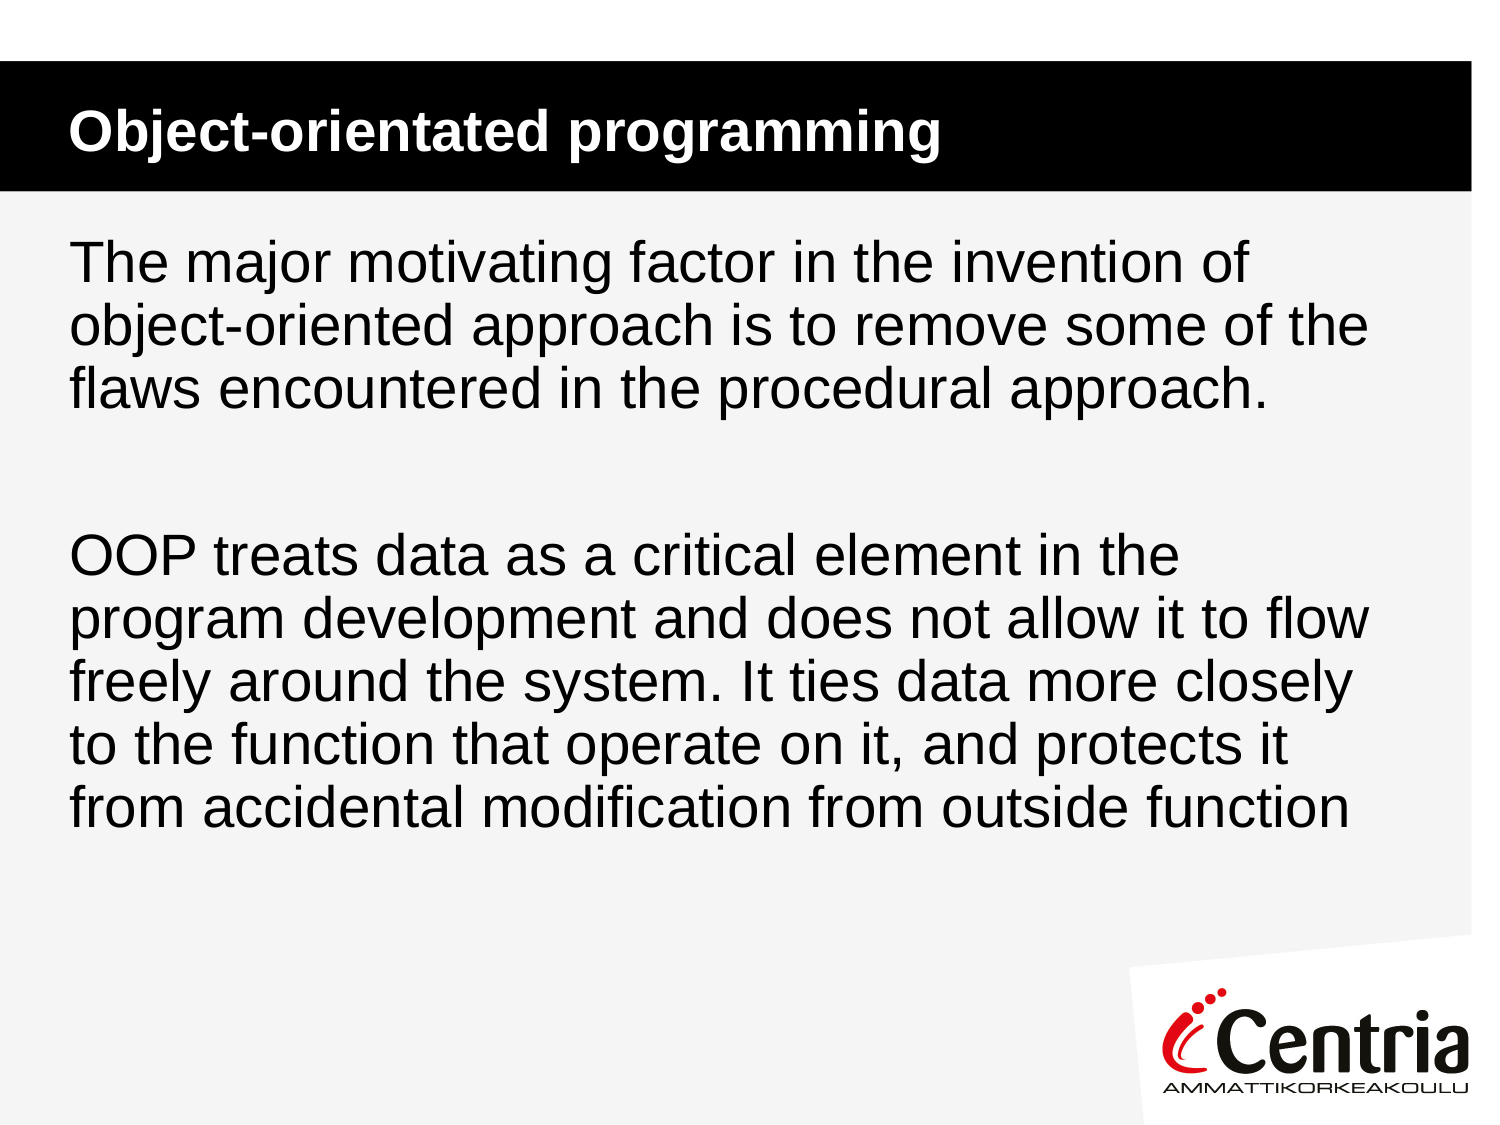

Object-orientated programming
The major motivating factor in the invention of object-oriented approach is to remove some of the flaws encountered in the procedural approach.

OOP treats data as a critical element in the program development and does not allow it to flow freely around the system. It ties data more closely to the function that operate on it, and protects it from accidental modification from outside function